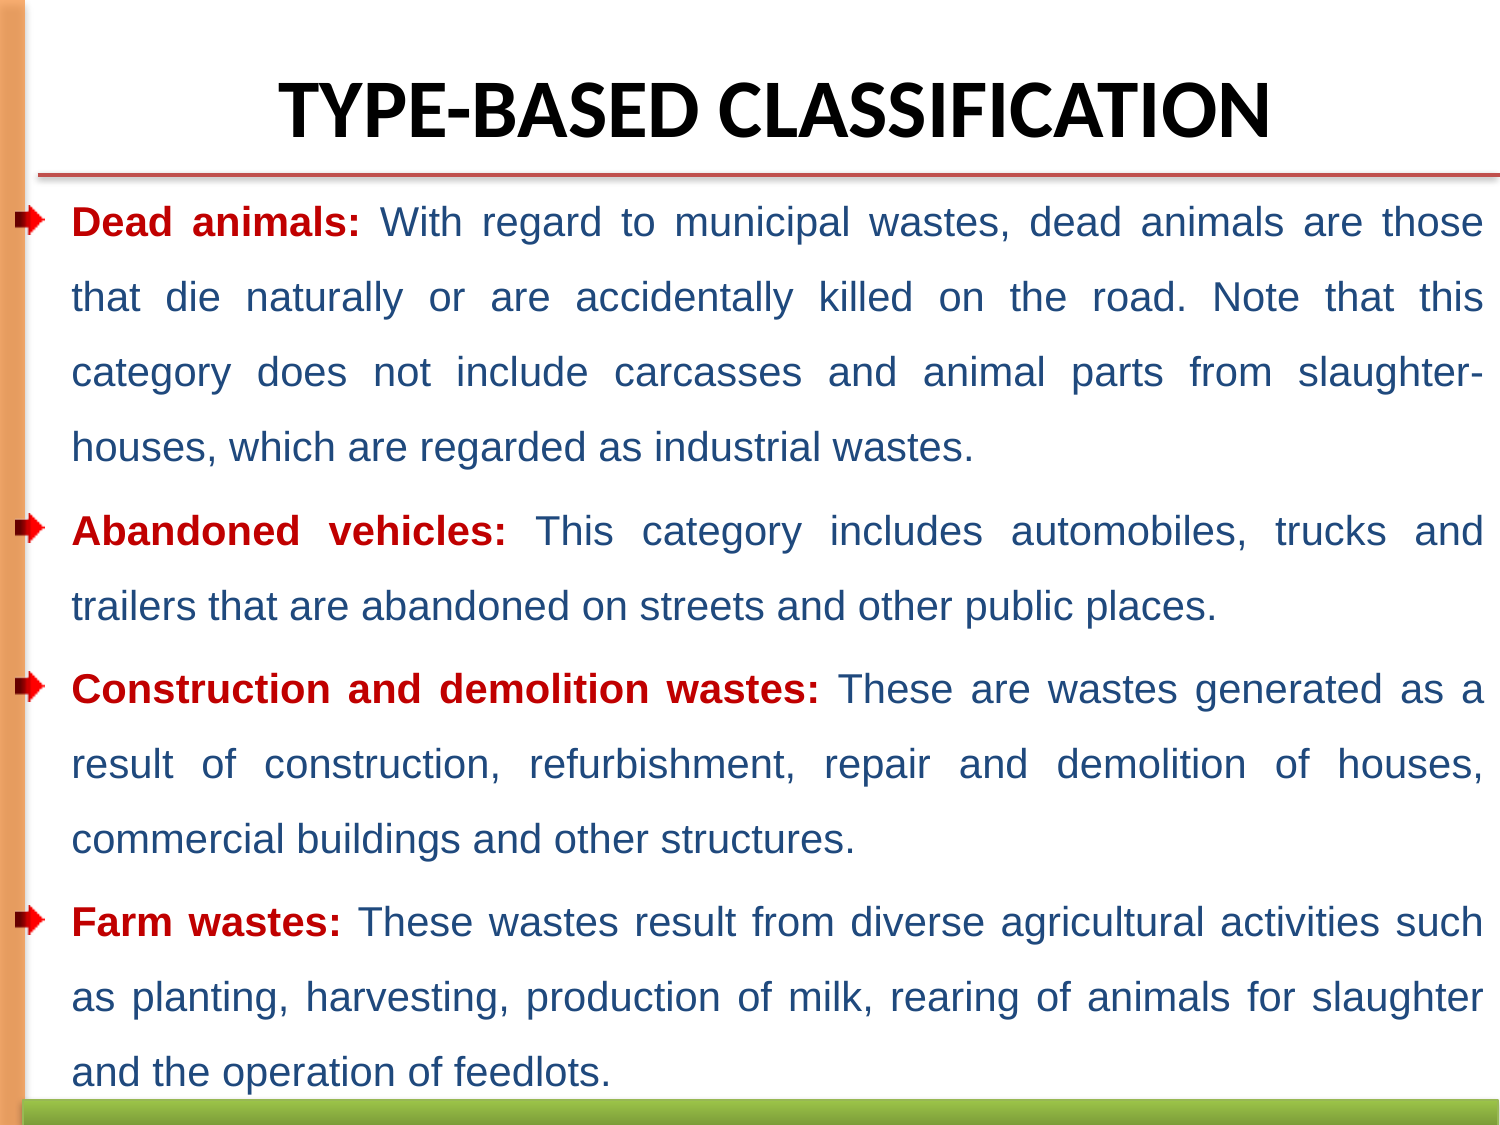

TYPE-BASED CLASSIFICATION
Dead animals: With regard to municipal wastes, dead animals are those that die naturally or are accidentally killed on the road. Note that this category does not include carcasses and animal parts from slaughter-houses, which are regarded as industrial wastes.
Abandoned vehicles: This category includes automobiles, trucks and trailers that are abandoned on streets and other public places.
Construction and demolition wastes: These are wastes generated as a result of construction, refurbishment, repair and demolition of houses, commercial buildings and other structures.
Farm wastes: These wastes result from diverse agricultural activities such as planting, harvesting, production of milk, rearing of animals for slaughter and the operation of feedlots.